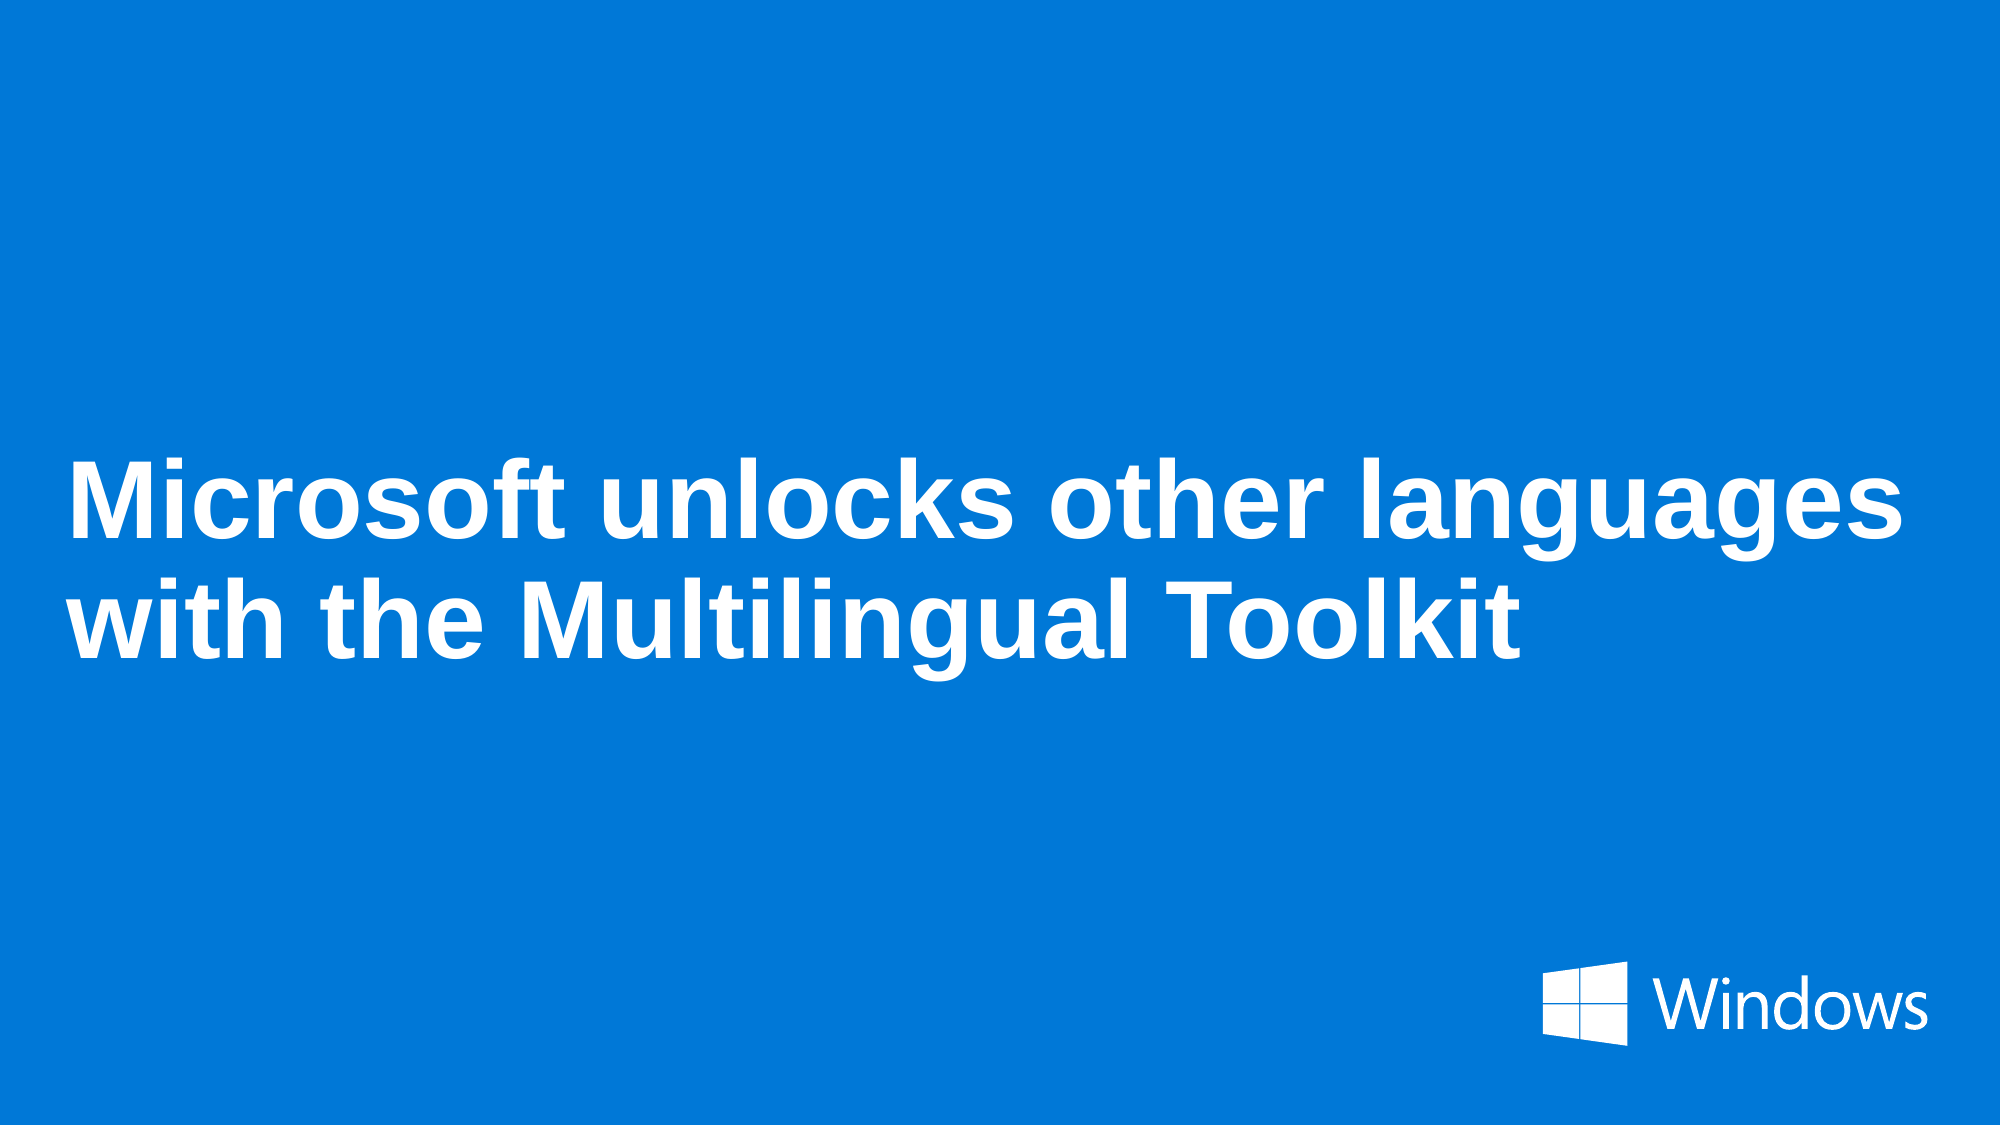

# Microsoft unlocks other languages with the Multilingual Toolkit